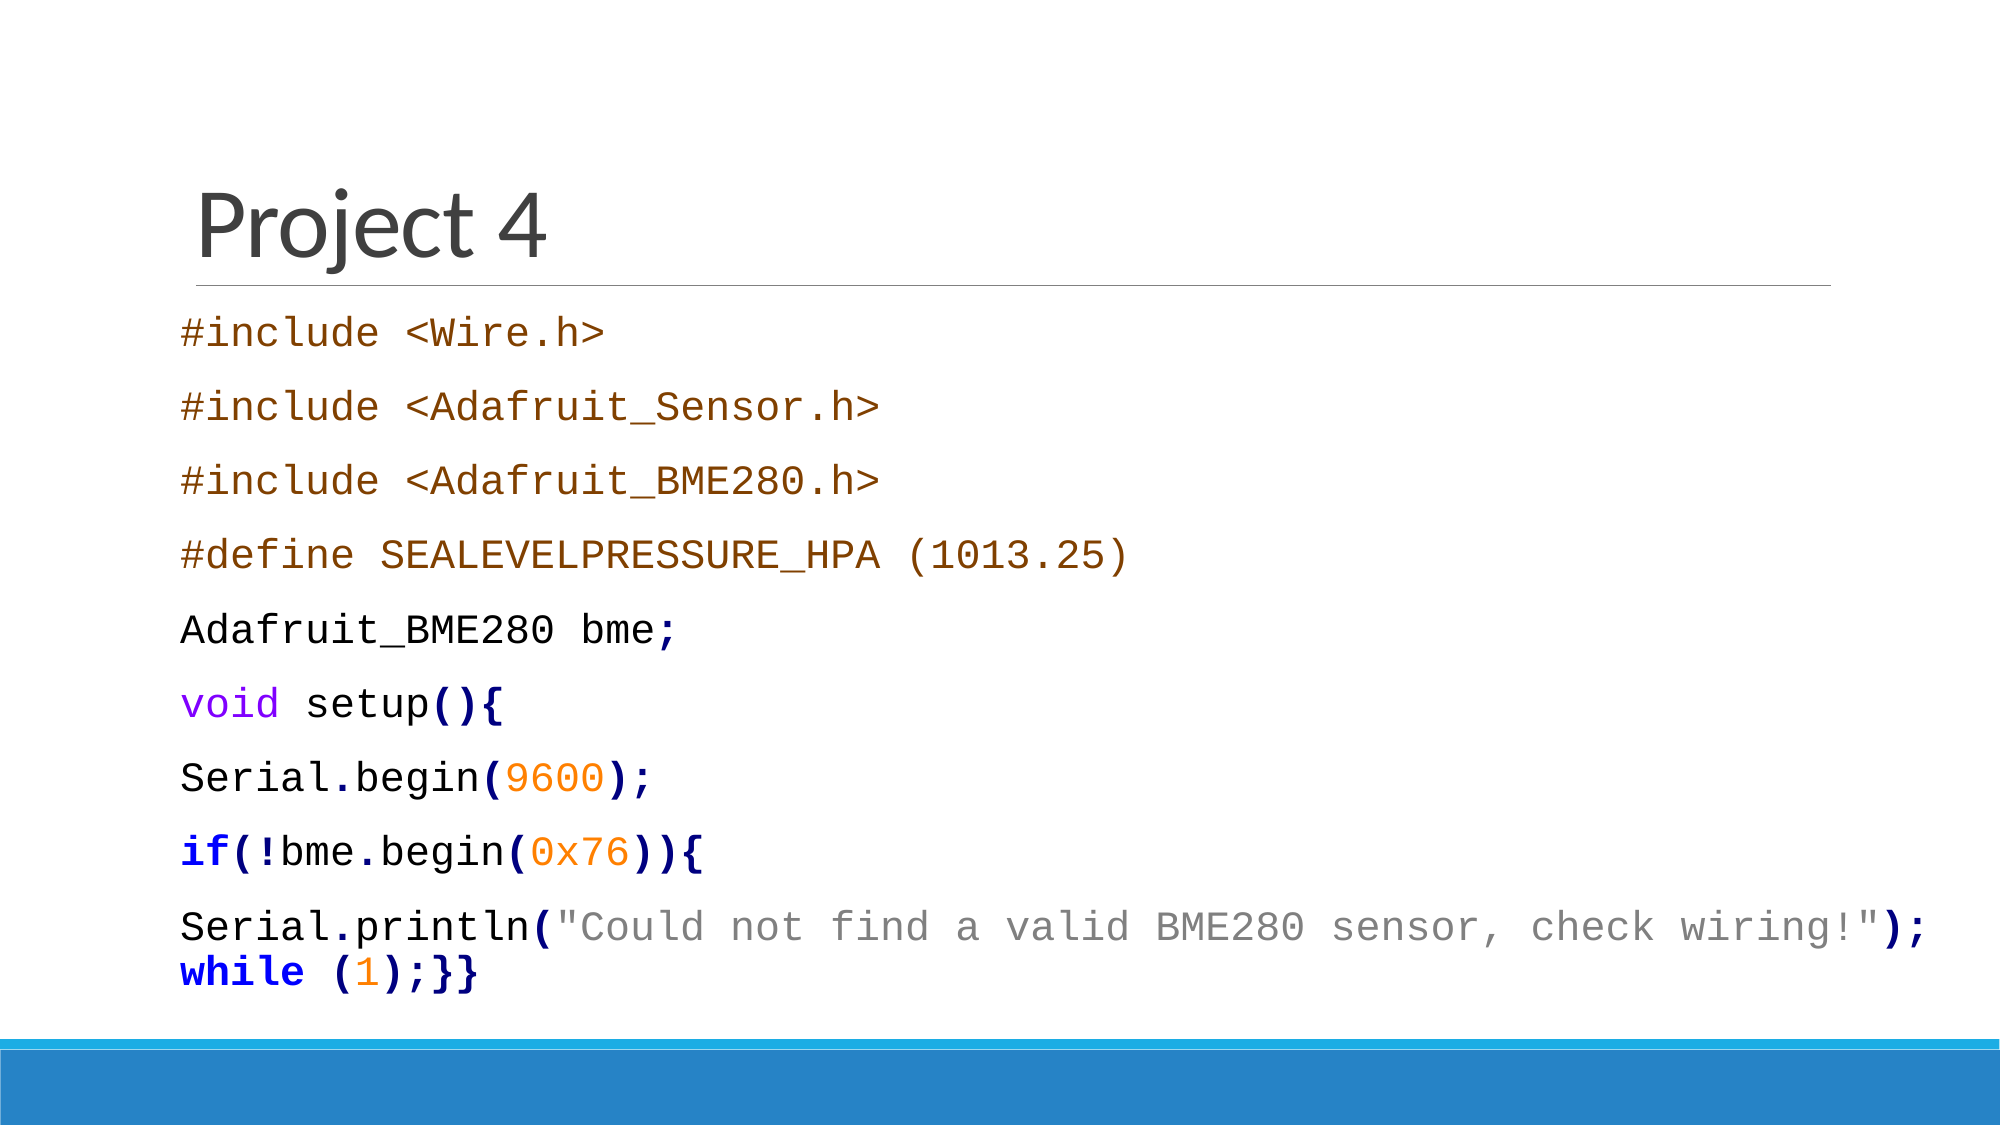

# Project 4
#include <Wire.h>
#include <Adafruit_Sensor.h>
#include <Adafruit_BME280.h>
#define SEALEVELPRESSURE_HPA (1013.25)
Adafruit_BME280 bme;
void setup(){
Serial.begin(9600);
if(!bme.begin(0x76)){
Serial.println("Could not find a valid BME280 sensor, check wiring!"); while (1);}}